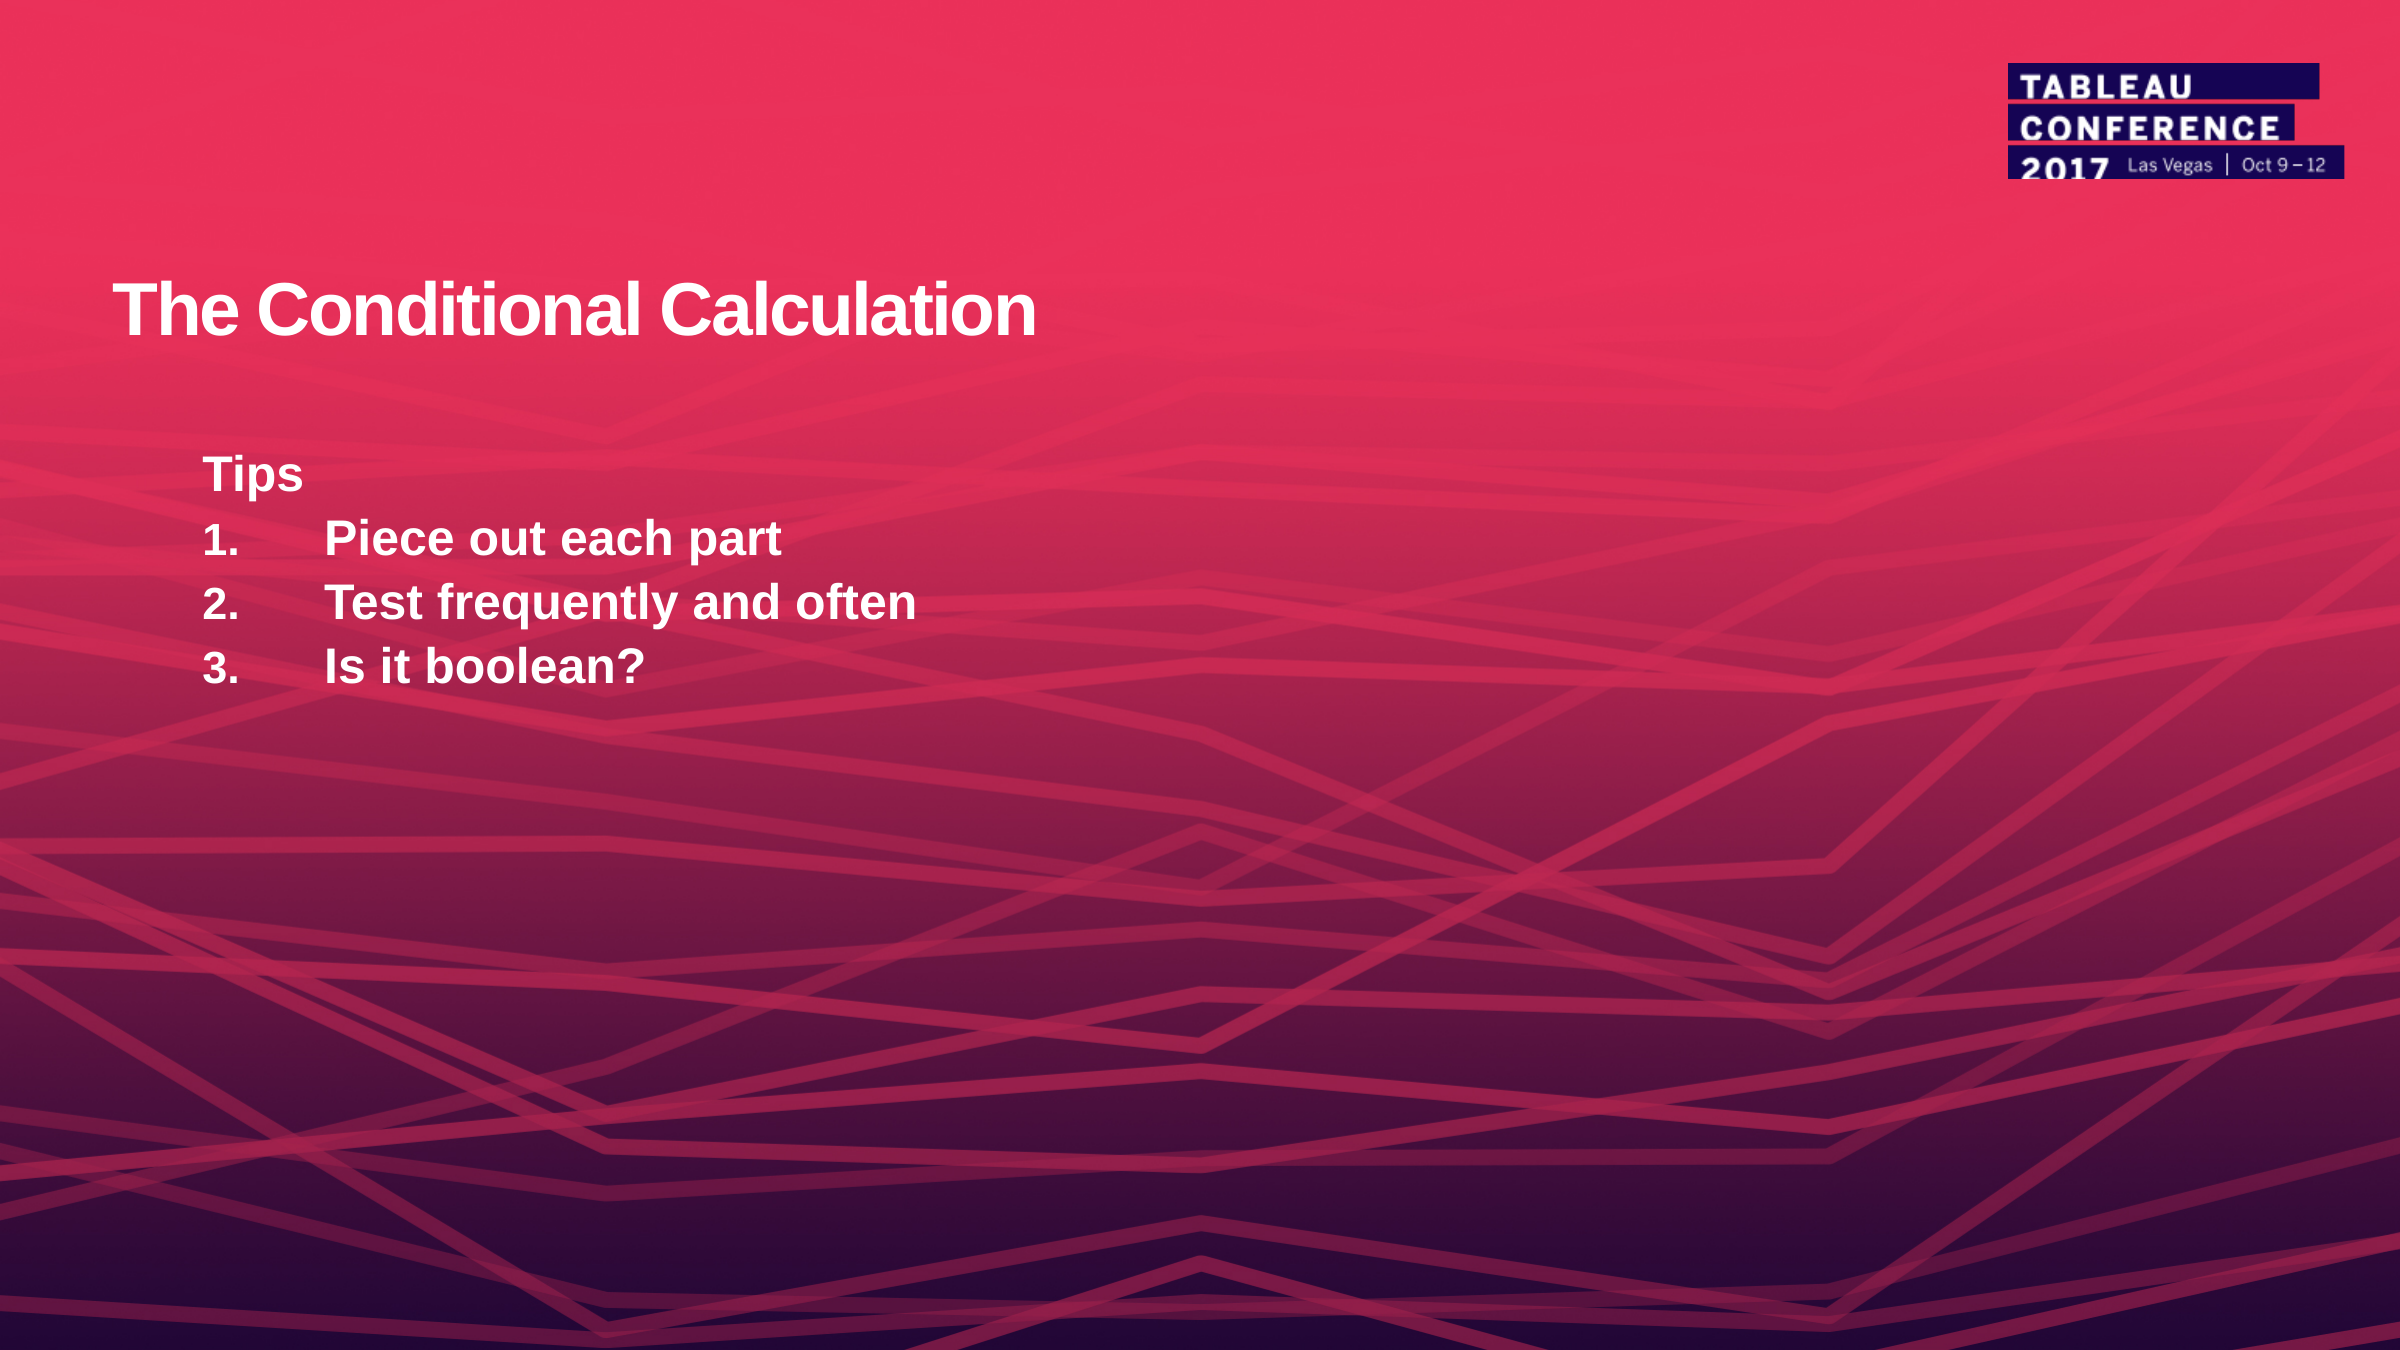

The Conditional Calculation
Tips
Piece out each part
Test frequently and often
Is it boolean?